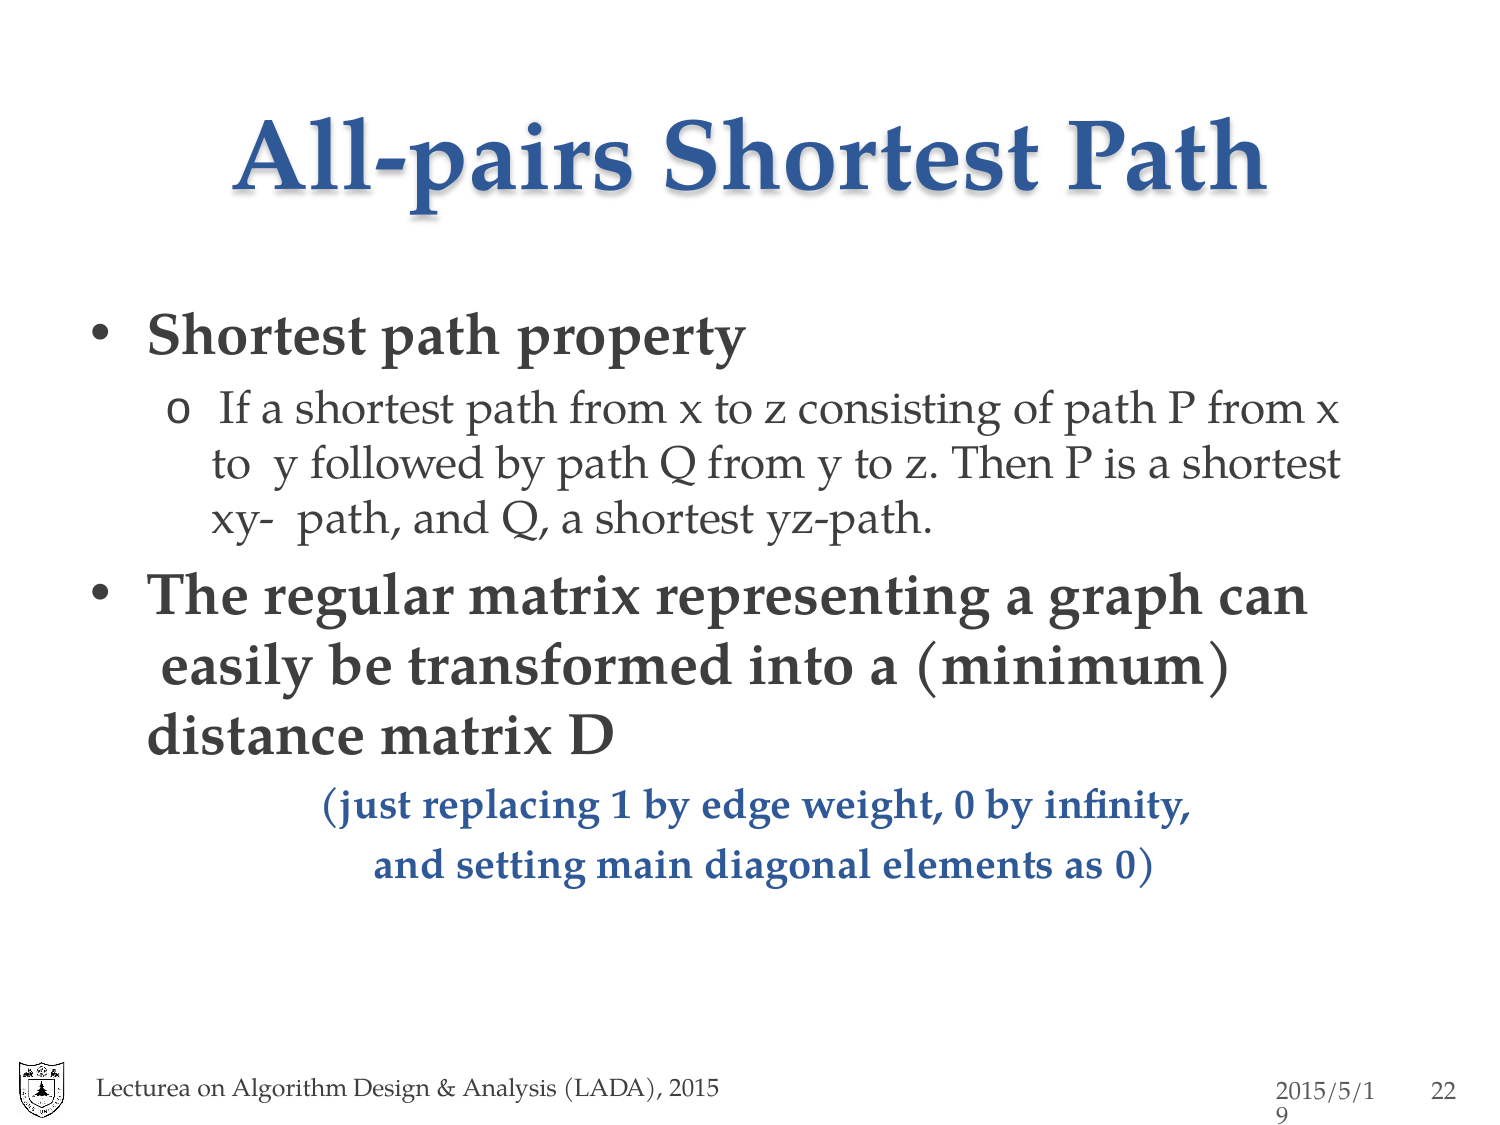

# All-pairs Shortest Path
Shortest path property
o If a shortest path from x to z consisting of path P from x to  y followed by path Q from y to z. Then P is a shortest xy-  path, and Q, a shortest yz-path.
The regular matrix representing a graph can  easily be transformed into a (minimum)  distance matrix D
(just replacing 1 by edge weight, 0 by infinity,  and setting main diagonal elements as 0)
Lecturea on Algorithm Design & Analysis (LADA), 2015
2015/5/19
22